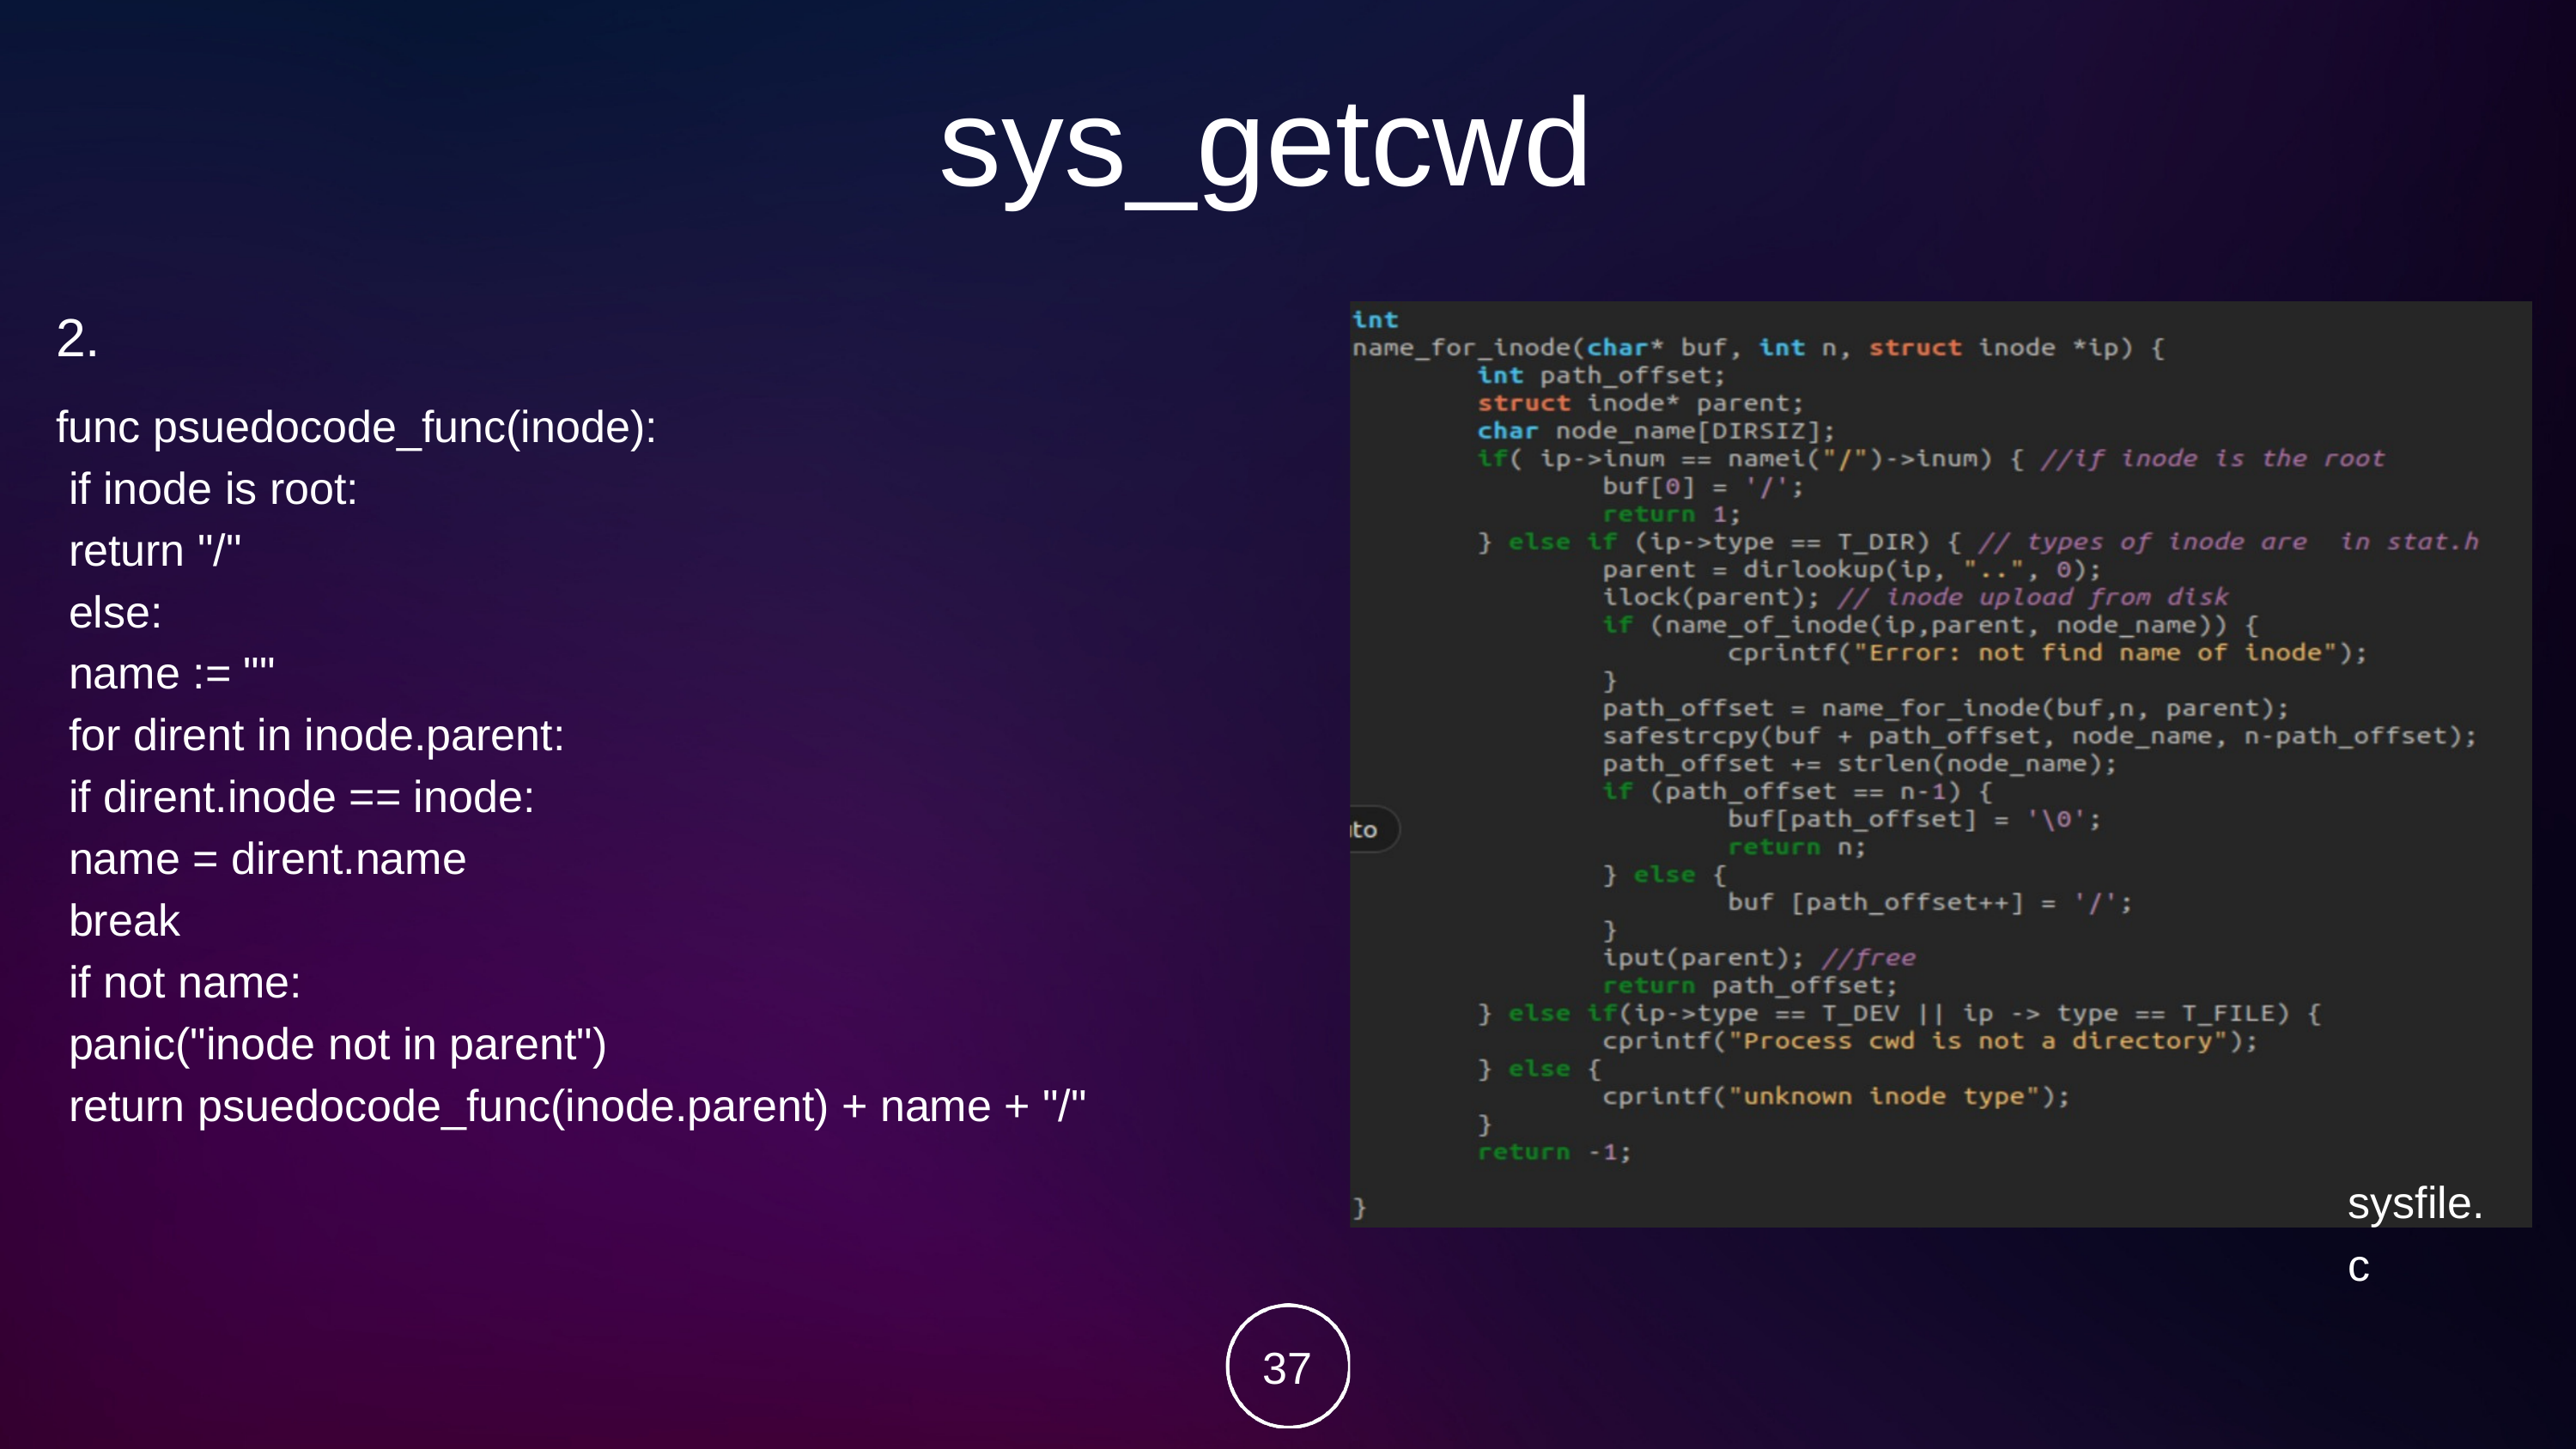

sys_getcwd
2.

func psuedocode_func(inode):
 if inode is root:
 return "/"
 else:
 name := ""
 for dirent in inode.parent:
 if dirent.inode == inode:
 name = dirent.name
 break
 if not name:
 panic("inode not in parent")
 return psuedocode_func(inode.parent) + name + "/"
sysfile.c

37